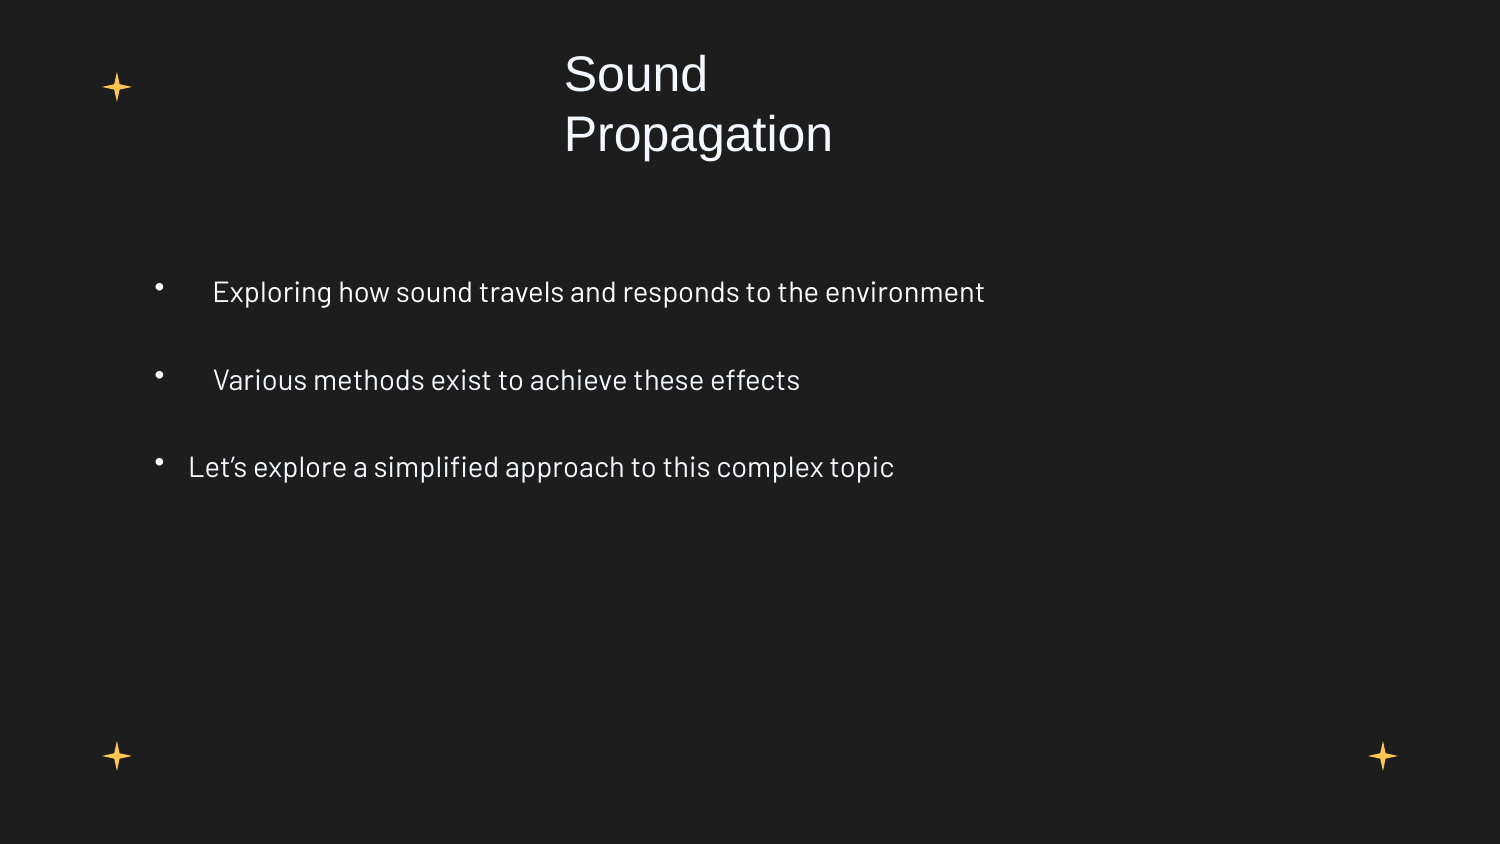

Sound Propagation
   Exploring how sound travels and responds to the environment
    Various methods exist to achieve these effects
    Let’s explore a simplified approach to this complex topic